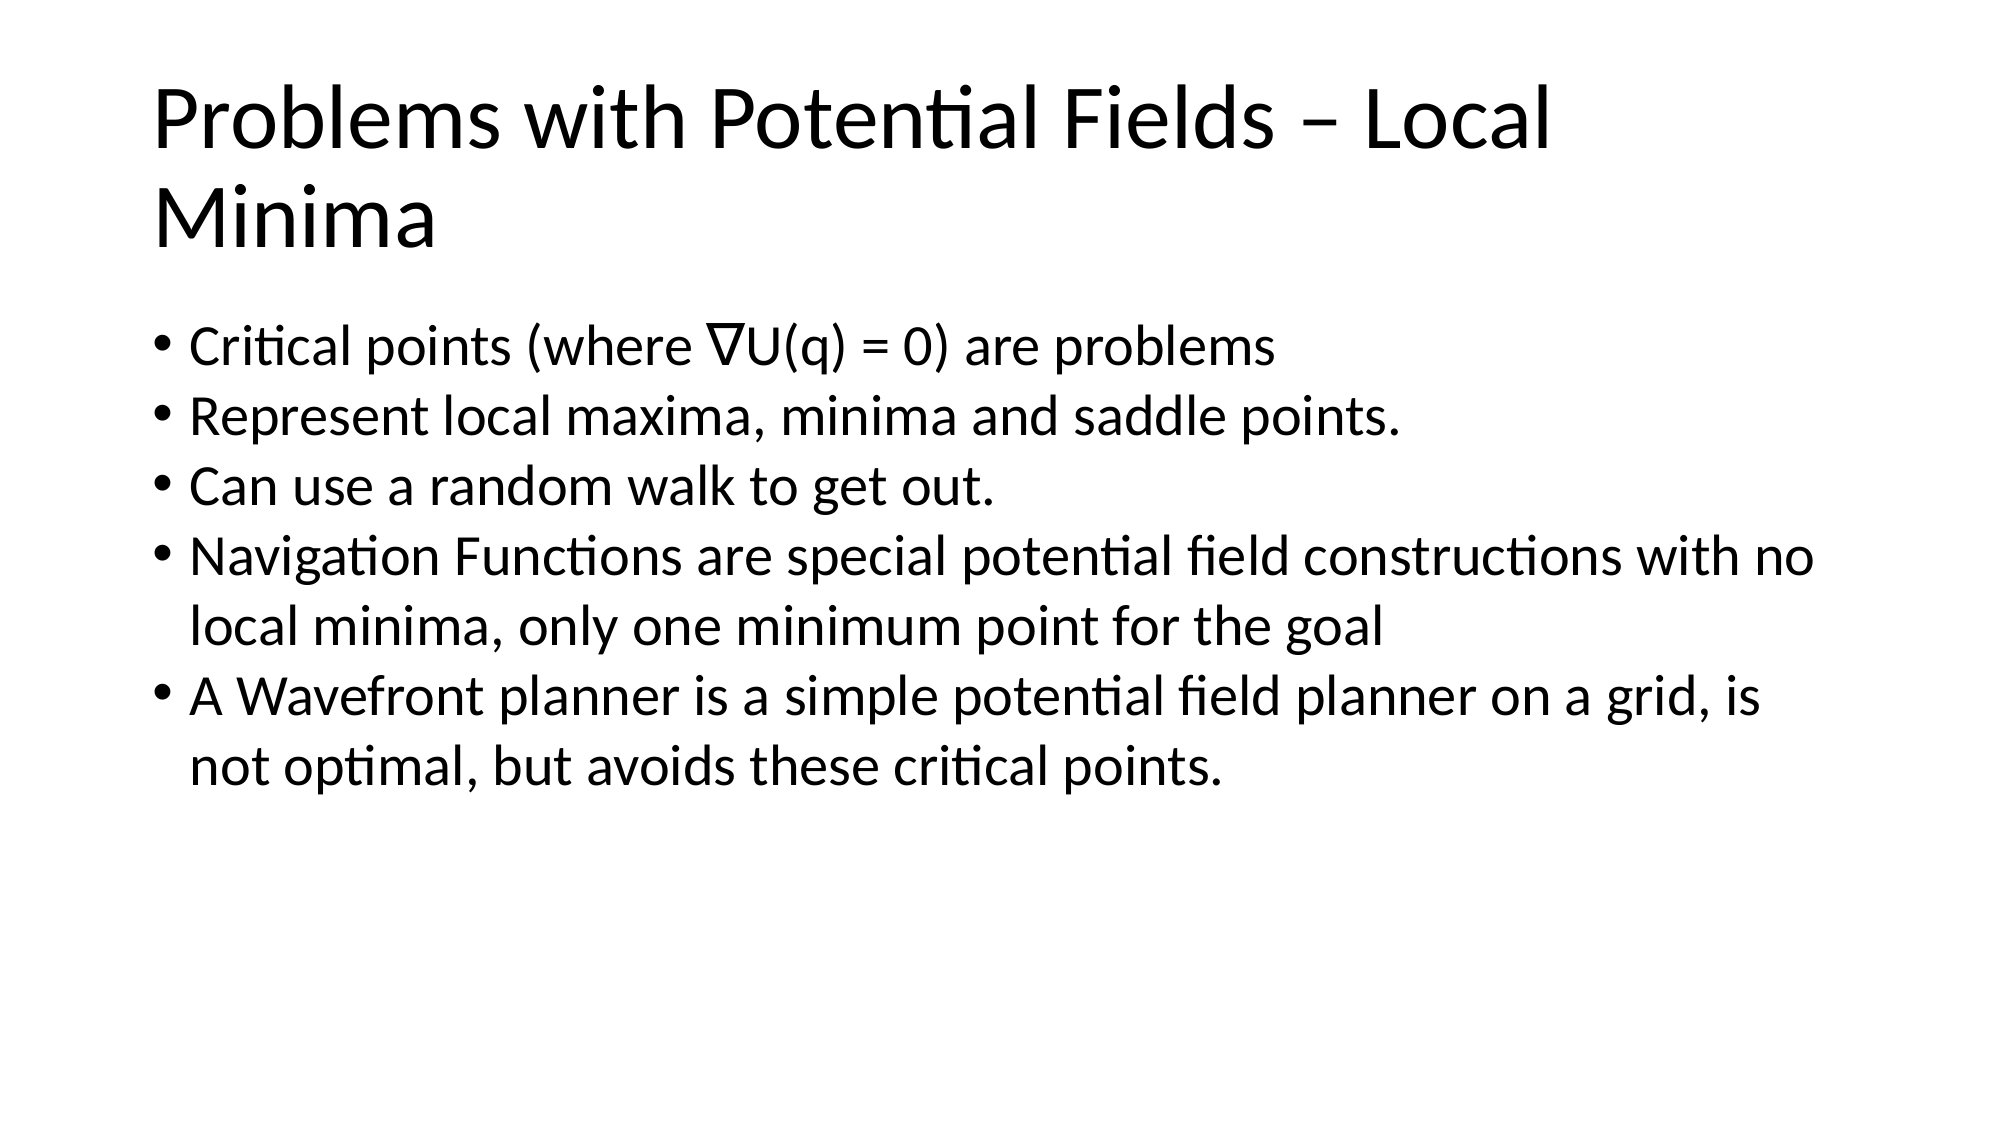

# Problems with Potential Fields – Local Minima
Critical points (where ∇U(q) = 0) are problems
Represent local maxima, minima and saddle points.
Can use a random walk to get out.
Navigation Functions are special potential field constructions with no local minima, only one minimum point for the goal
A Wavefront planner is a simple potential field planner on a grid, is not optimal, but avoids these critical points.